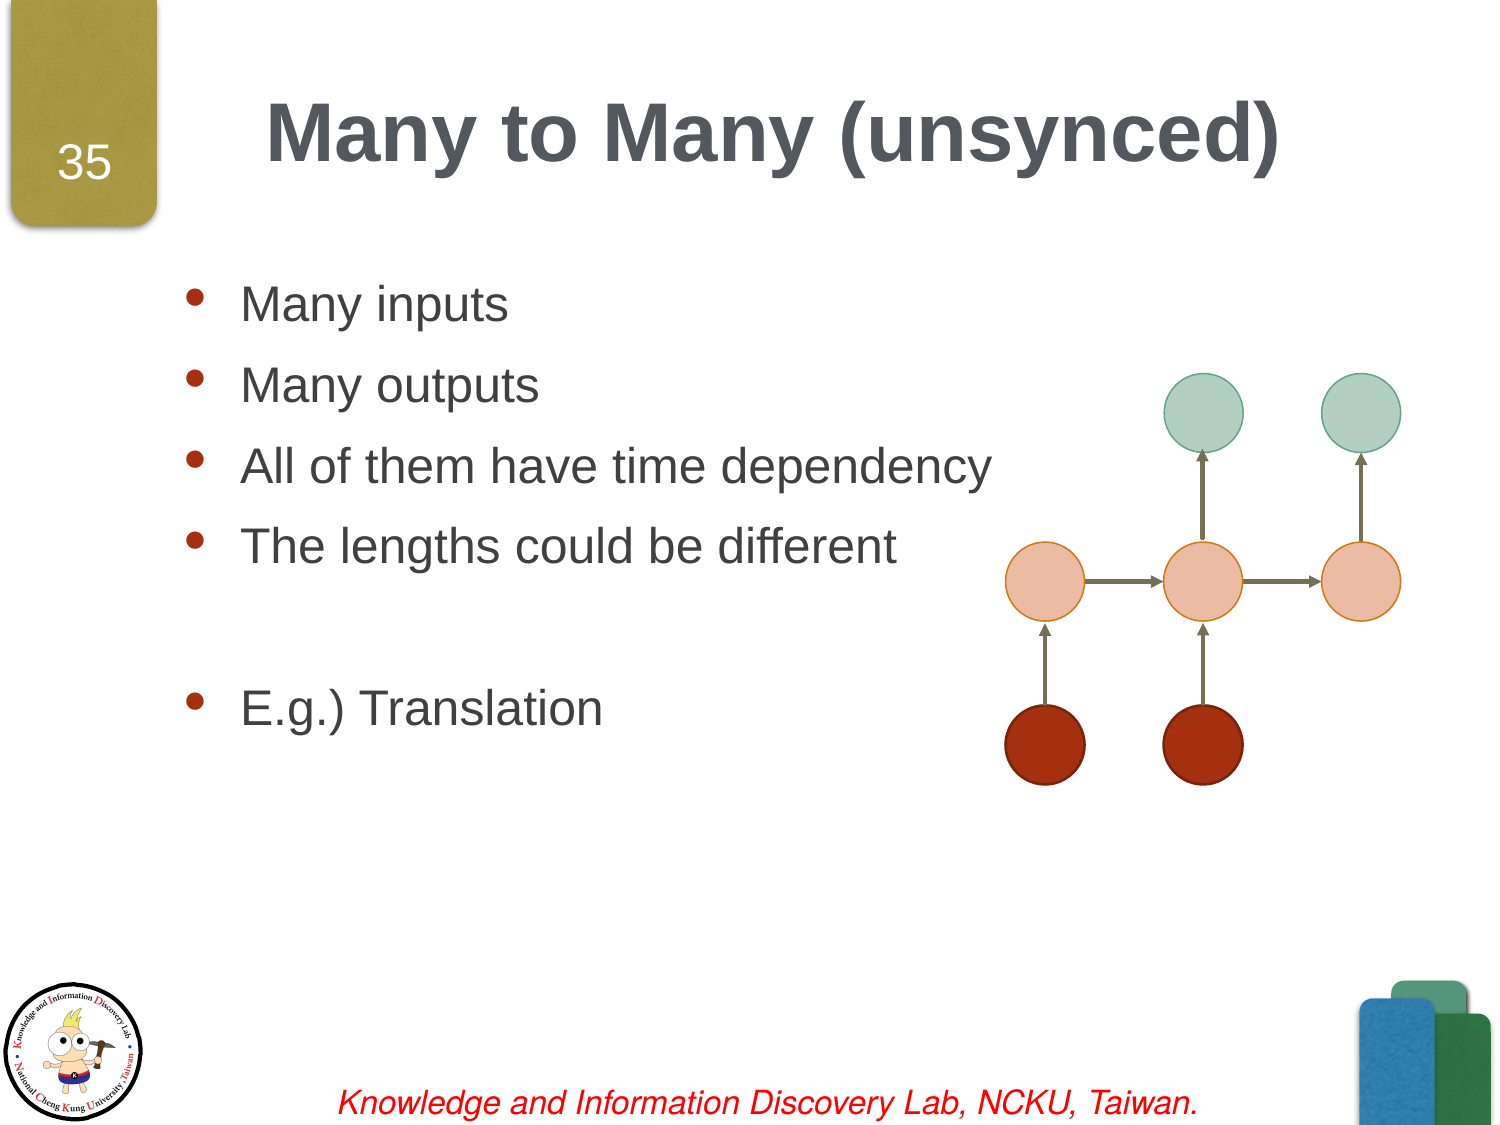

# Many to Many (unsynced)
35
Many inputs
Many outputs
All of them have time dependency
The lengths could be different

E.g.) Translation